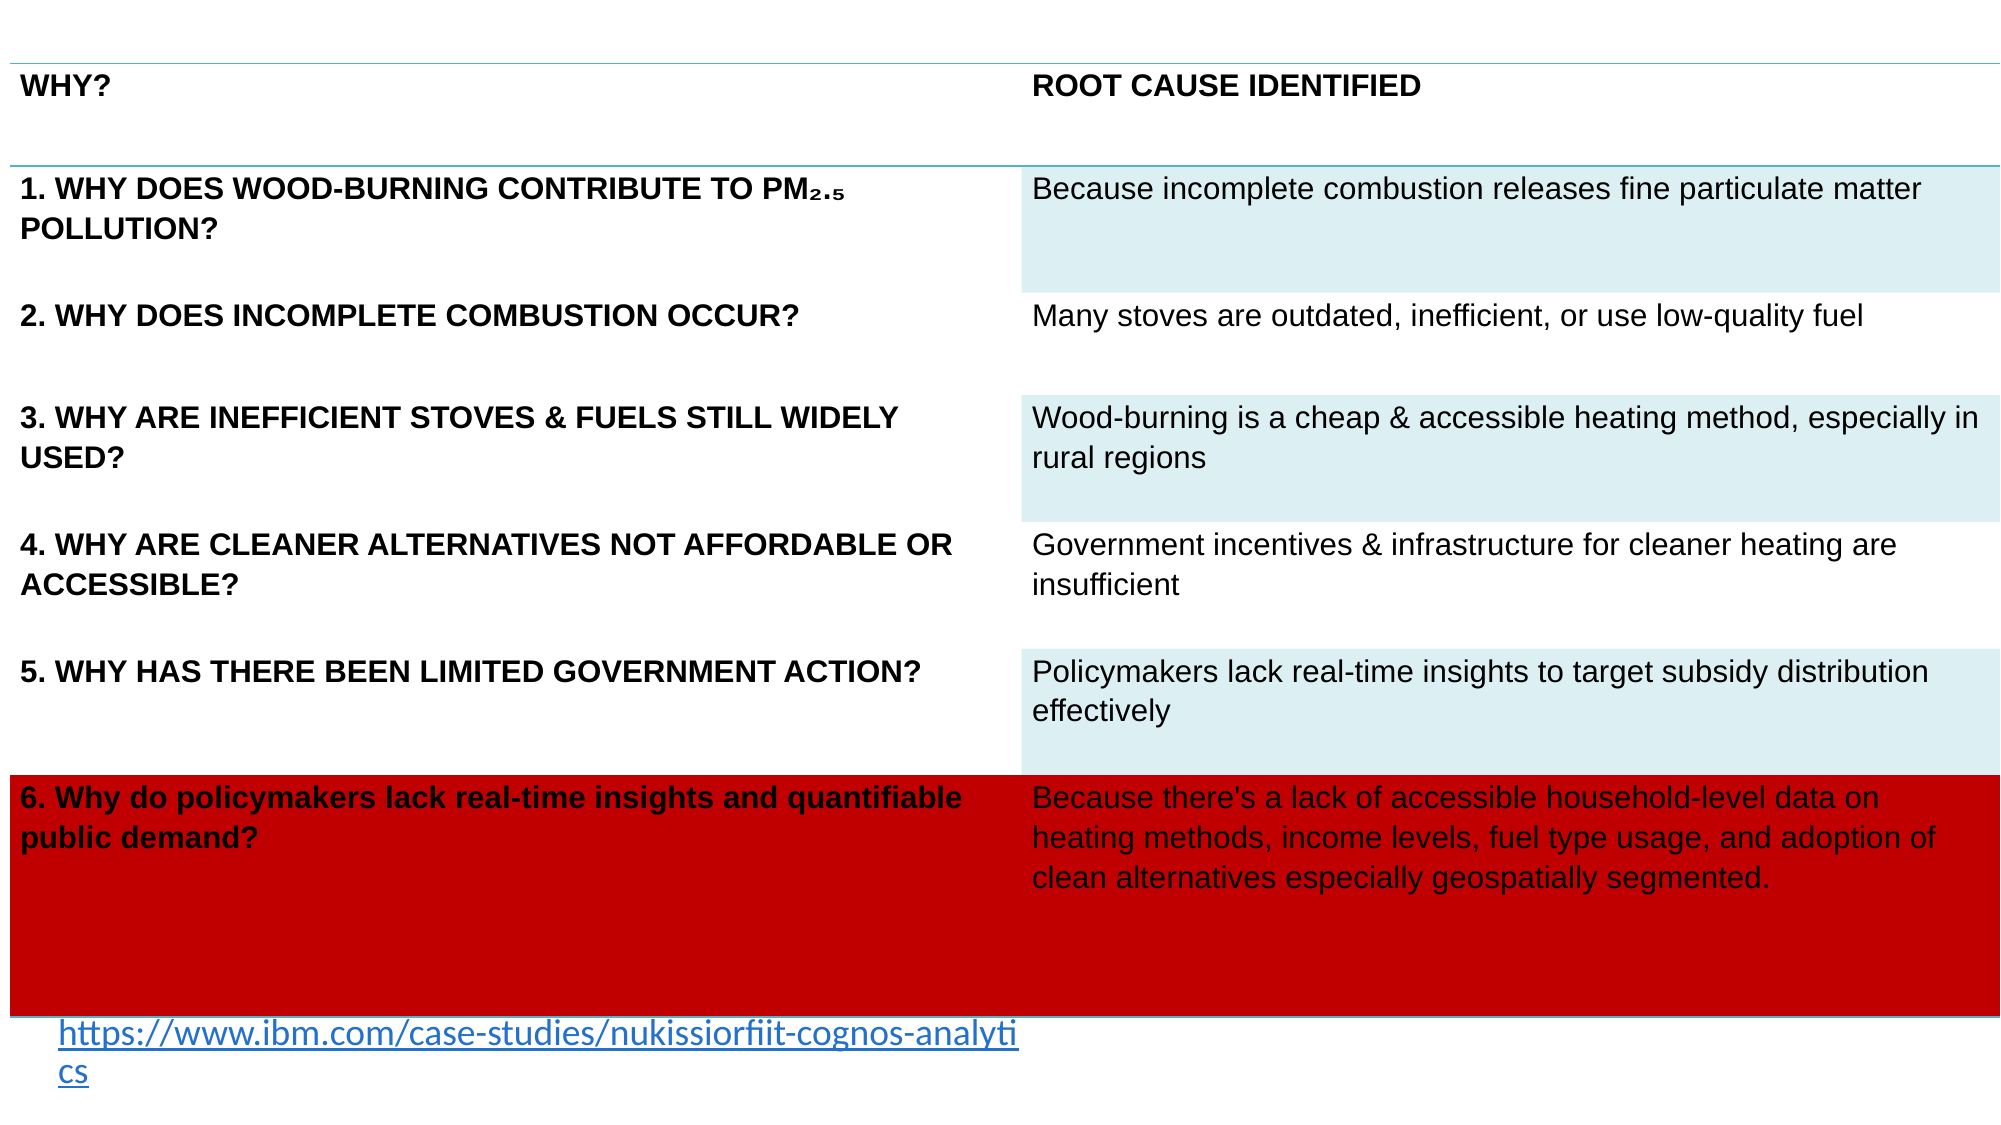

| Why? | Root Cause Identified |
| --- | --- |
| 1️. Why does wood-burning contribute to PM₂.₅ pollution? | Because incomplete combustion releases fine particulate matter |
| 2️. Why does incomplete combustion occur? | Many stoves are outdated, inefficient, or use low-quality fuel |
| 3️. Why are inefficient stoves & fuels still widely used? | Wood-burning is a cheap & accessible heating method, especially in rural regions |
| 4️. Why are cleaner alternatives not affordable or accessible? | Government incentives & infrastructure for cleaner heating are insufficient |
| 5️. Why has there been limited government action? | Policymakers lack real-time insights to target subsidy distribution effectively |
| 6. Why do policymakers lack real-time insights and quantifiable public demand? | Because there's a lack of accessible household-level data on heating methods, income levels, fuel type usage, and adoption of clean alternatives especially geospatially segmented. |
https://www.ibm.com/case-studies/nukissiorfiit-cognos-analytics